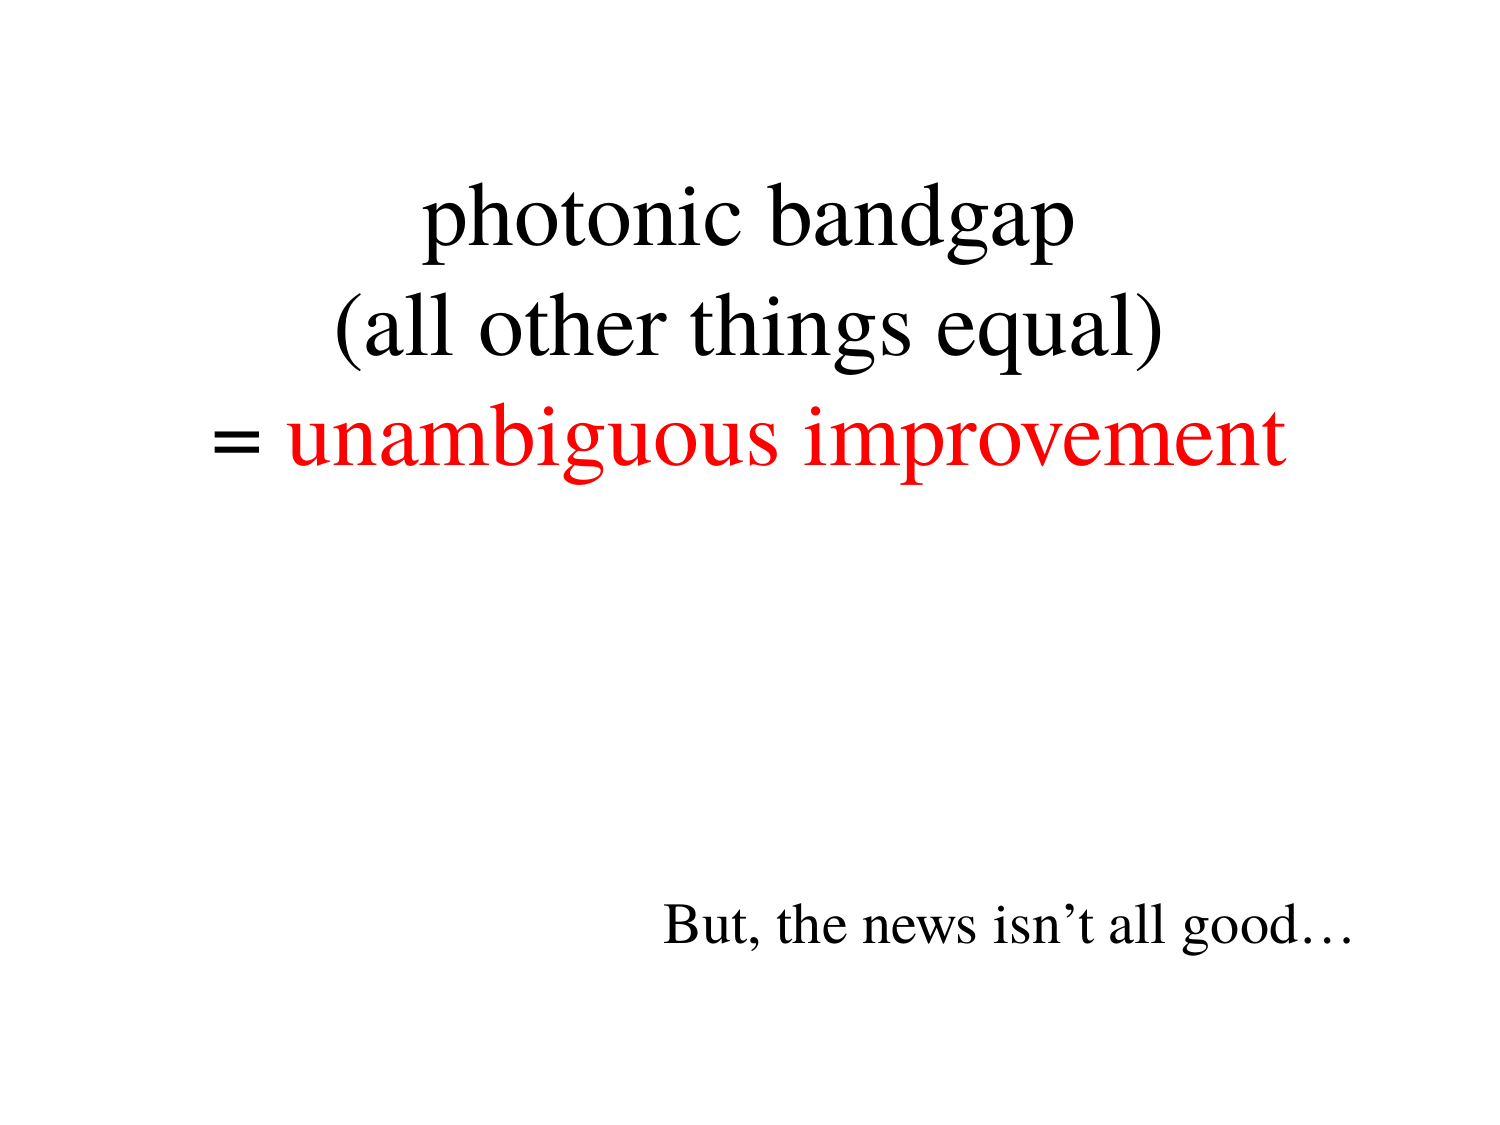

# photonic bandgap (all other things equal) = unambiguous improvement
But, the news isn’t all good…